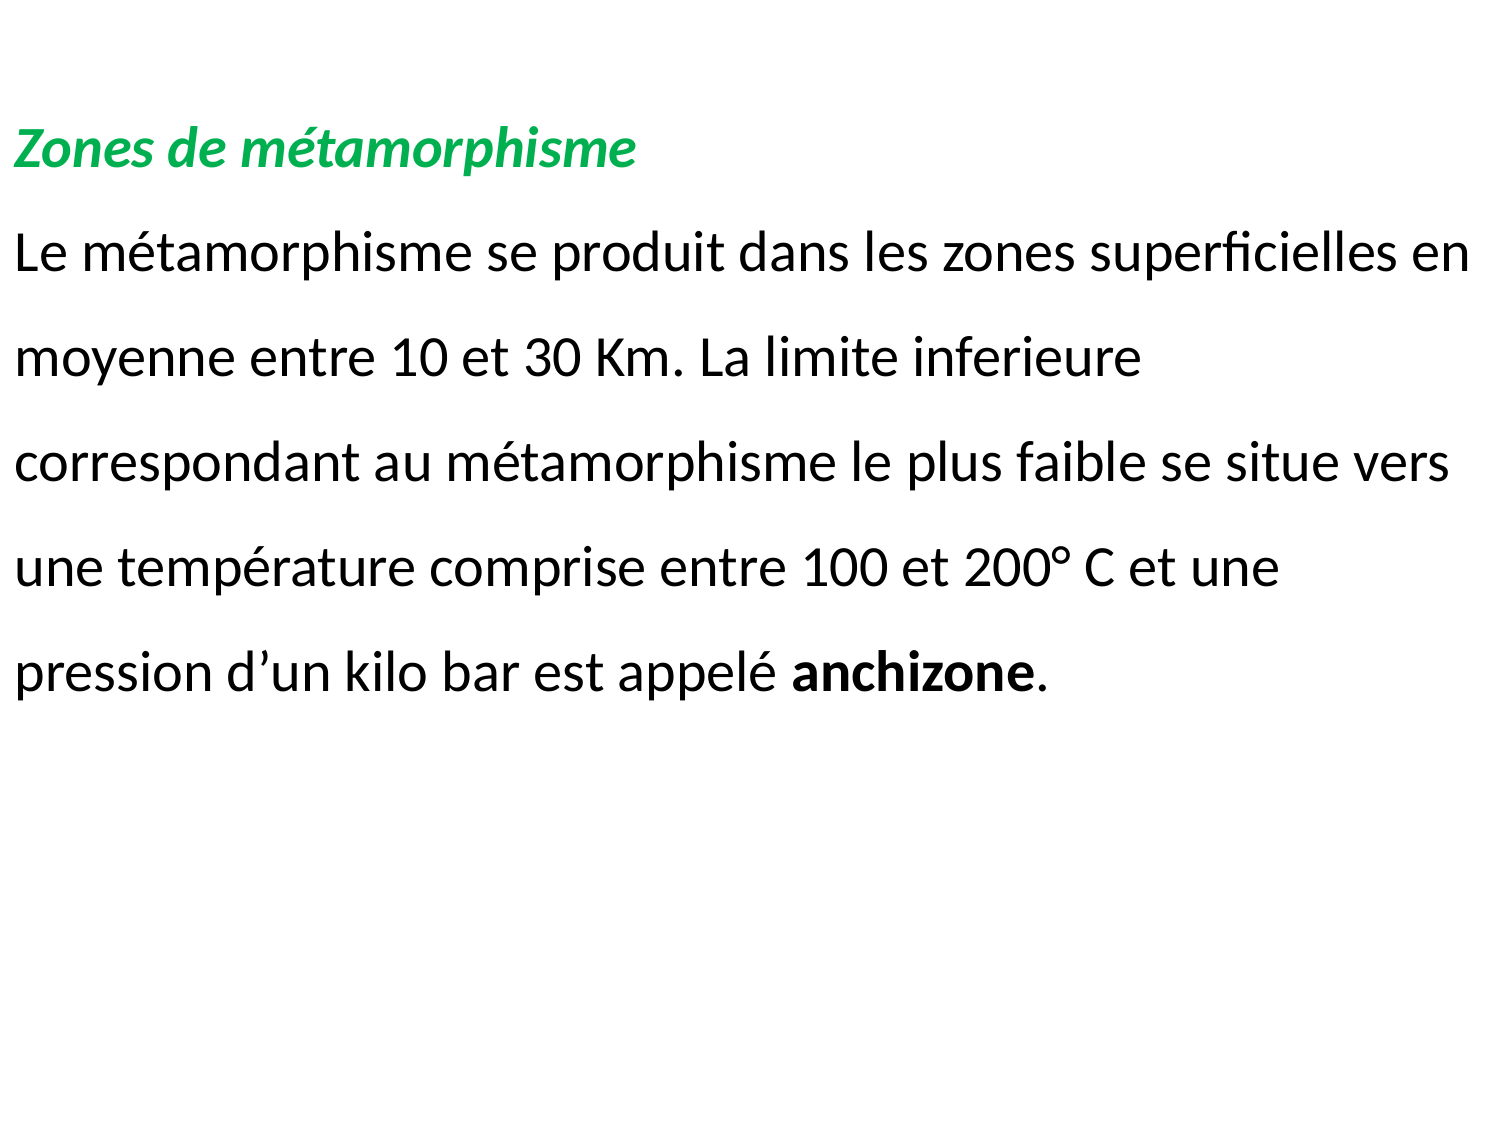

Zones de métamorphisme
Le métamorphisme se produit dans les zones superficielles en moyenne entre 10 et 30 Km. La limite inferieure correspondant au métamorphisme le plus faible se situe vers une température comprise entre 100 et 200° C et une pression d’un kilo bar est appelé anchizone.